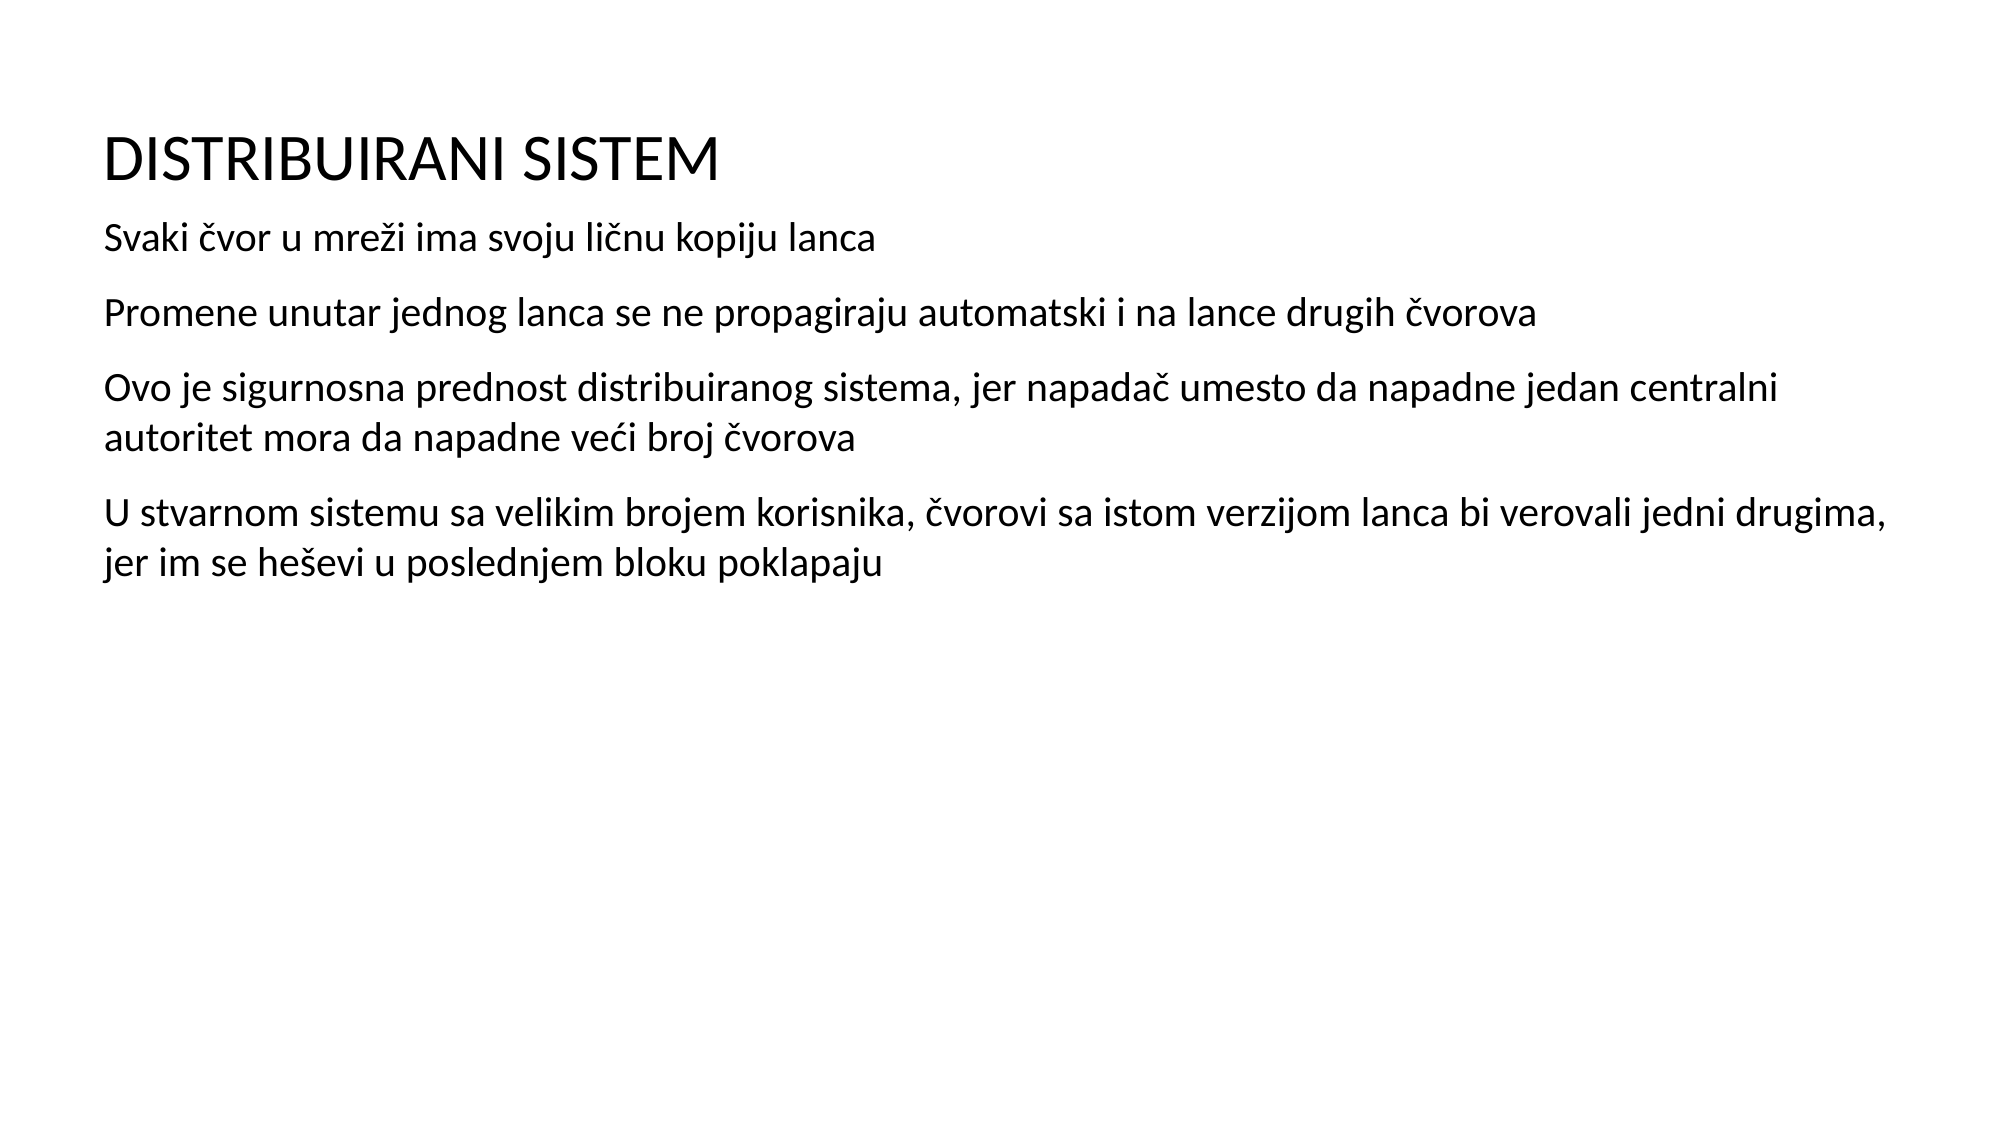

DISTRIBUIRANI SISTEM
Svaki čvor u mreži ima svoju ličnu kopiju lanca
Promene unutar jednog lanca se ne propagiraju automatski i na lance drugih čvorova
Ovo je sigurnosna prednost distribuiranog sistema, jer napadač umesto da napadne jedan centralni autoritet mora da napadne veći broj čvorova
U stvarnom sistemu sa velikim brojem korisnika, čvorovi sa istom verzijom lanca bi verovali jedni drugima, jer im se heševi u poslednjem bloku poklapaju